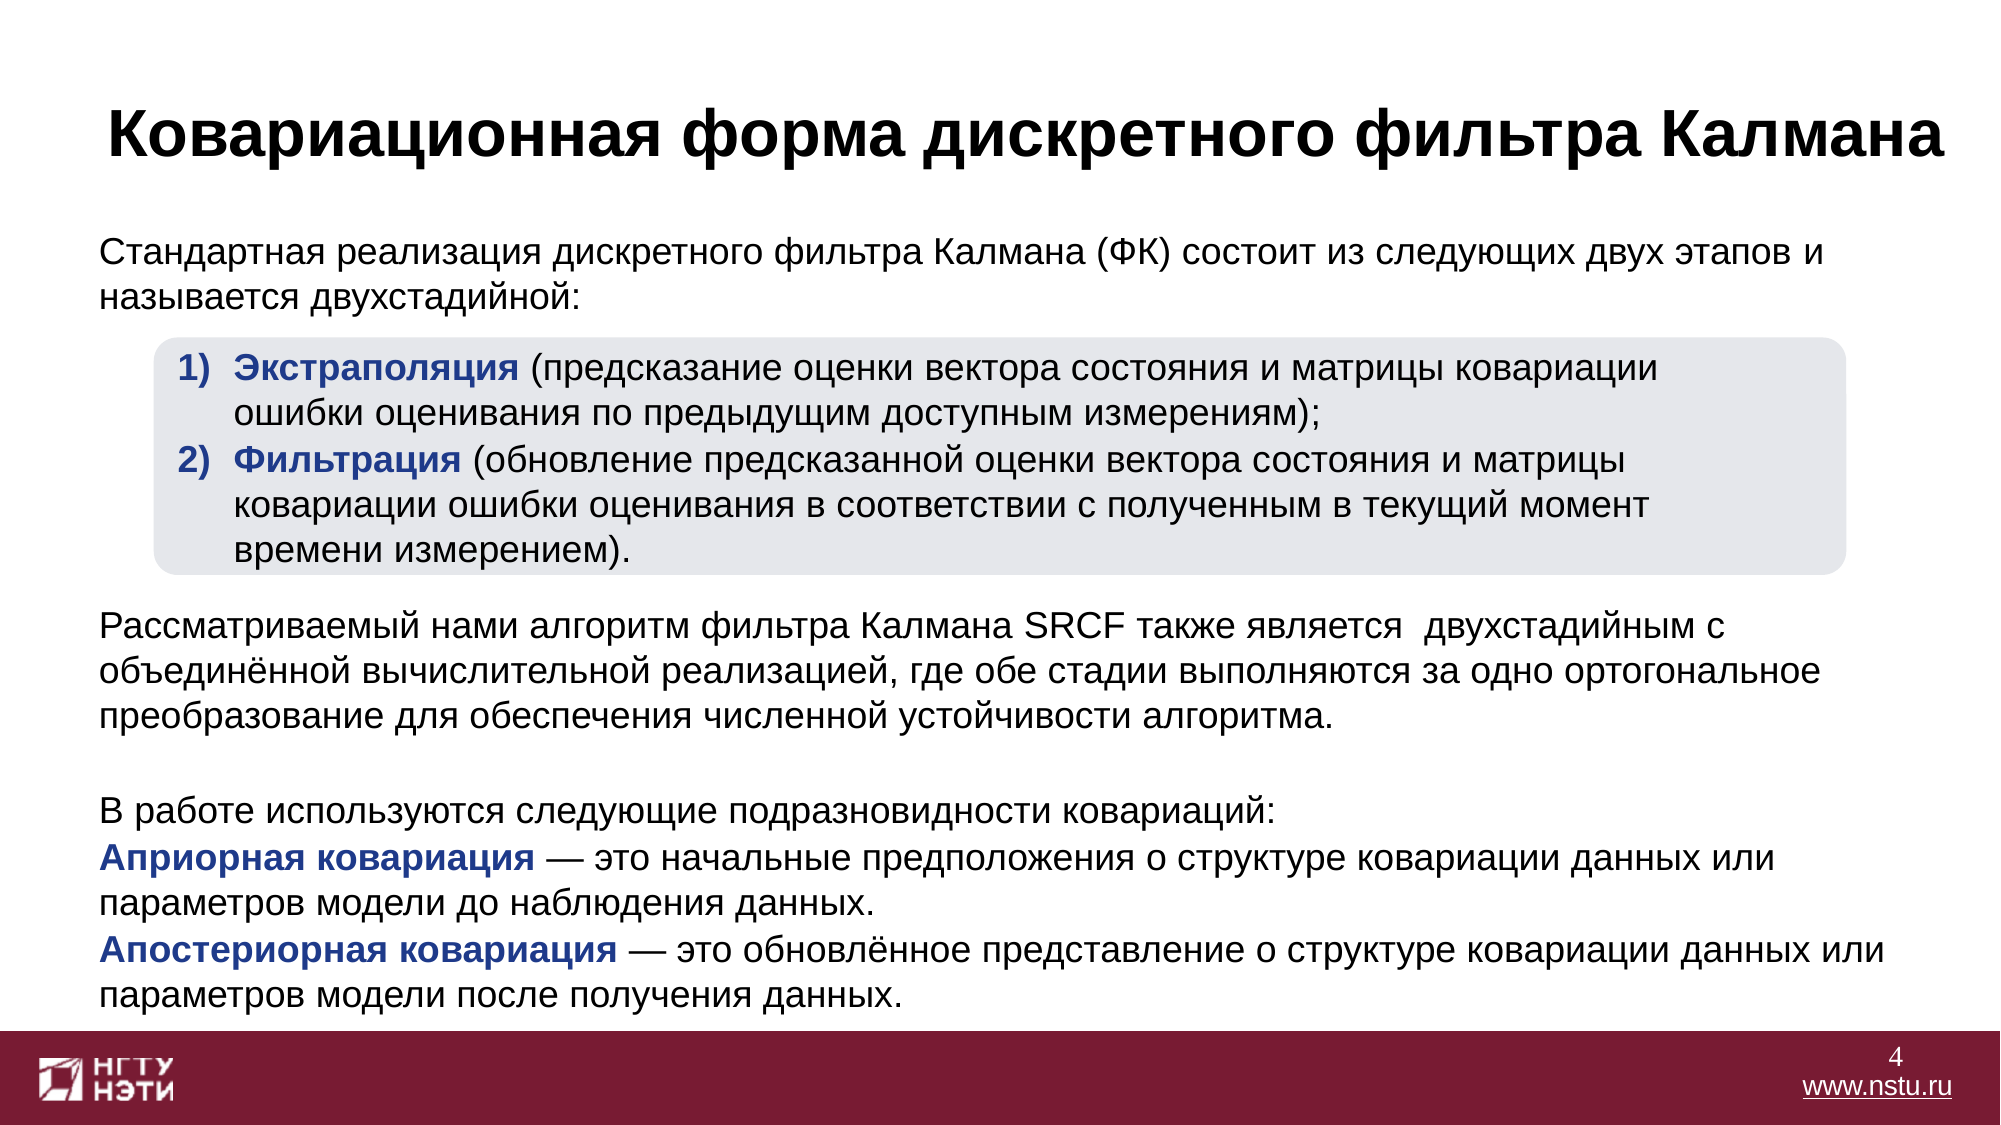

# Ковариационная форма дискретного фильтра Калмана
Стандартная реализация дискретного фильтра Калмана (ФК) состоит из следующих двух этапов и называется двухстадийной:

Рассматриваемый нами алгоритм фильтра Калмана SRCF также является  двухстадийным с объединённой вычислительной реализацией, где обе стадии выполняются за одно ортогональное преобразование для обеспечения численной устойчивости алгоритма.

В работе используются следующие подразновидности ковариаций:
Априорная ковариация — это начальные предположения о структуре ковариации данных или параметров модели до наблюдения данных.
Апостериорная ковариация — это обновлённое представление о структуре ковариации данных или параметров модели после получения данных.

Экстраполяция (предсказание оценки вектора состояния и матрицы ковариации ошибки оценивания по предыдущим доступным измерениям);
Фильтрация (обновление предсказанной оценки вектора состояния и матрицы ковариации ошибки оценивания в соответствии с полученным в текущий момент времени измерением).
4
www.nstu.ru